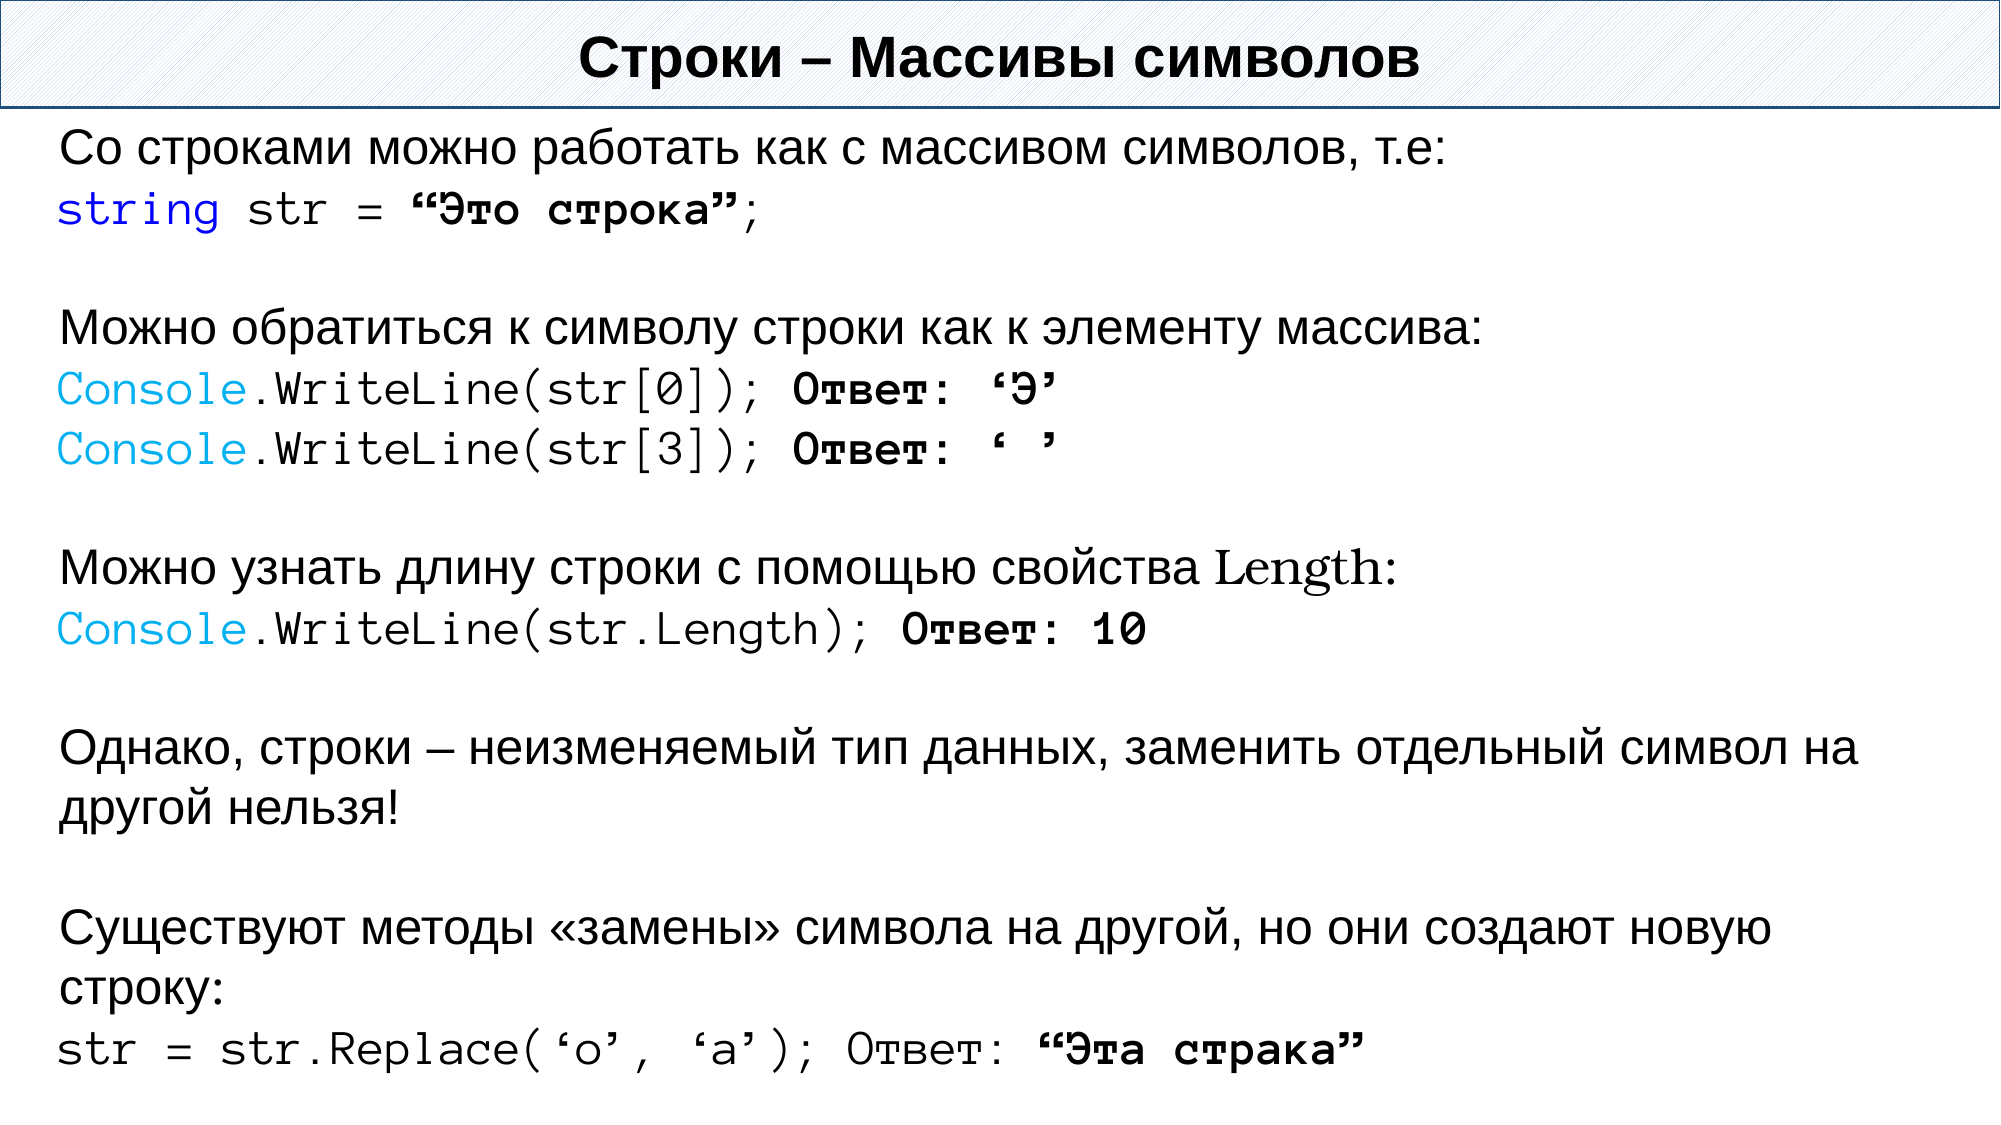

Строки – Массивы символов
Со строками можно работать как с массивом символов, т.е:
string str = “Это строка”;

Можно обратиться к символу строки как к элементу массива:
Console.WriteLine(str[0]); Ответ: ‘Э’
Console.WriteLine(str[3]); Ответ: ‘ ’

Можно узнать длину строки с помощью свойства Length:
Console.WriteLine(str.Length); Ответ: 10

Однако, строки – неизменяемый тип данных, заменить отдельный символ на другой нельзя!

Существуют методы «замены» символа на другой, но они создают новую строку:
str = str.Replace(‘о’, ‘а’); Ответ: “Эта страка”